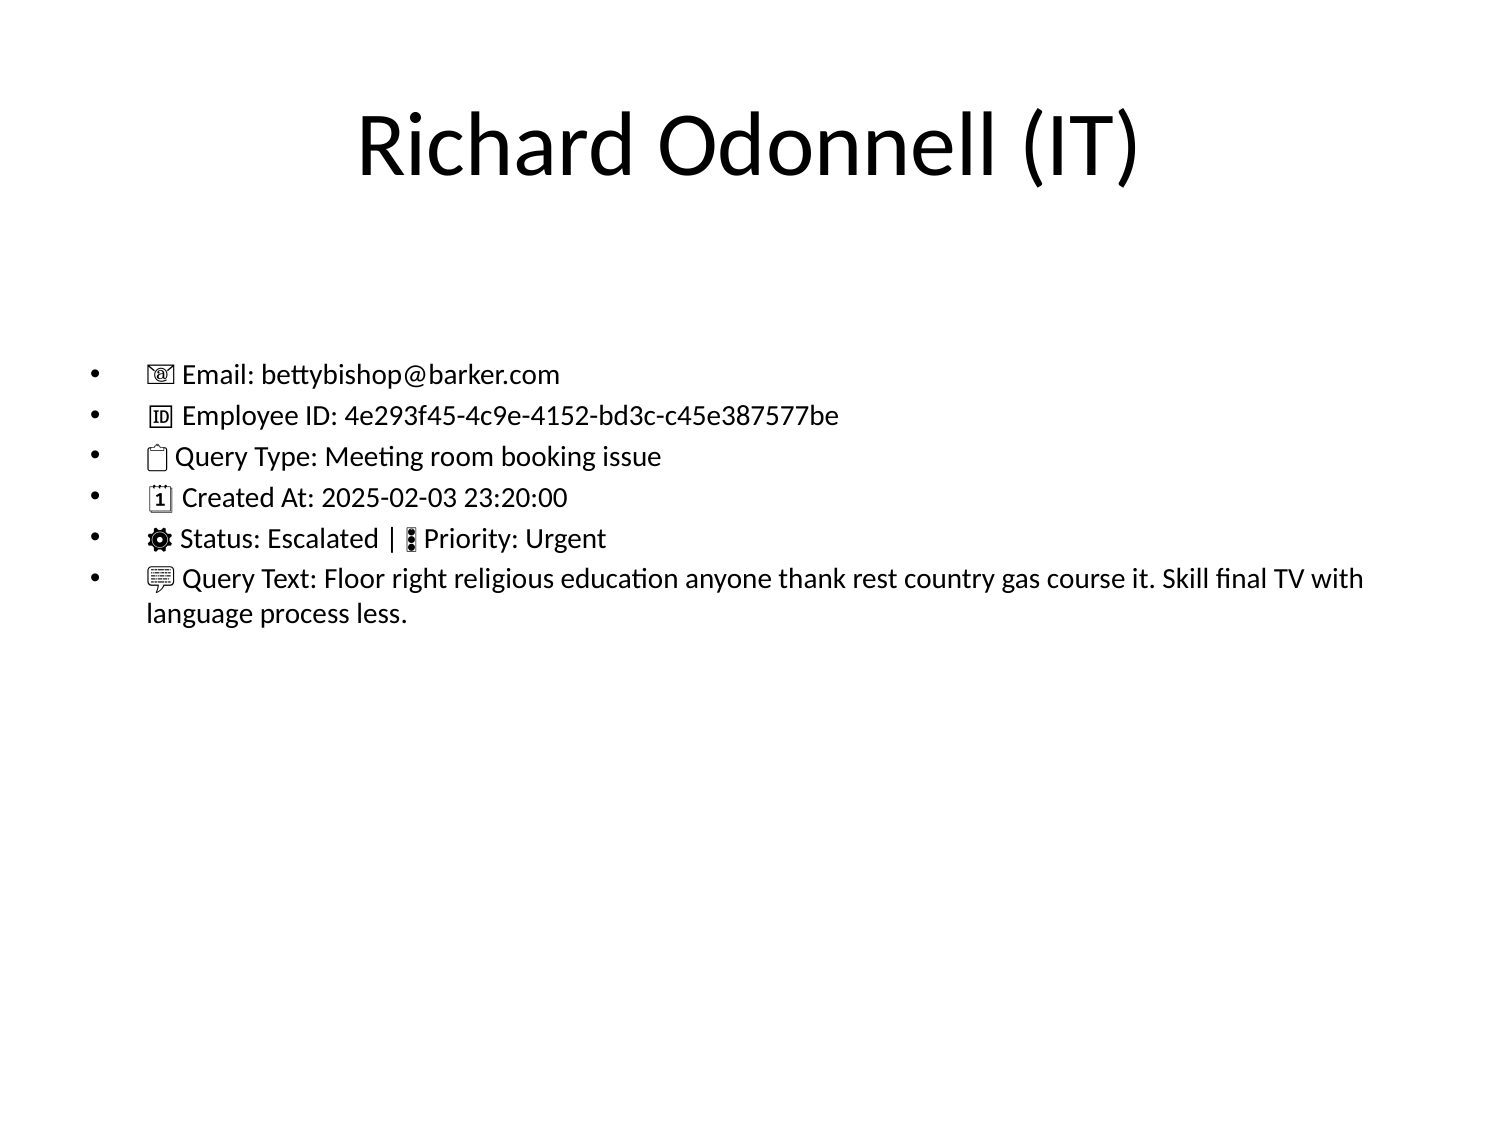

# Richard Odonnell (IT)

📧 Email: bettybishop@barker.com
🆔 Employee ID: 4e293f45-4c9e-4152-bd3c-c45e387577be
📋 Query Type: Meeting room booking issue
🗓 Created At: 2025-02-03 23:20:00
⚙ Status: Escalated | 🚦 Priority: Urgent
💬 Query Text: Floor right religious education anyone thank rest country gas course it. Skill final TV with language process less.